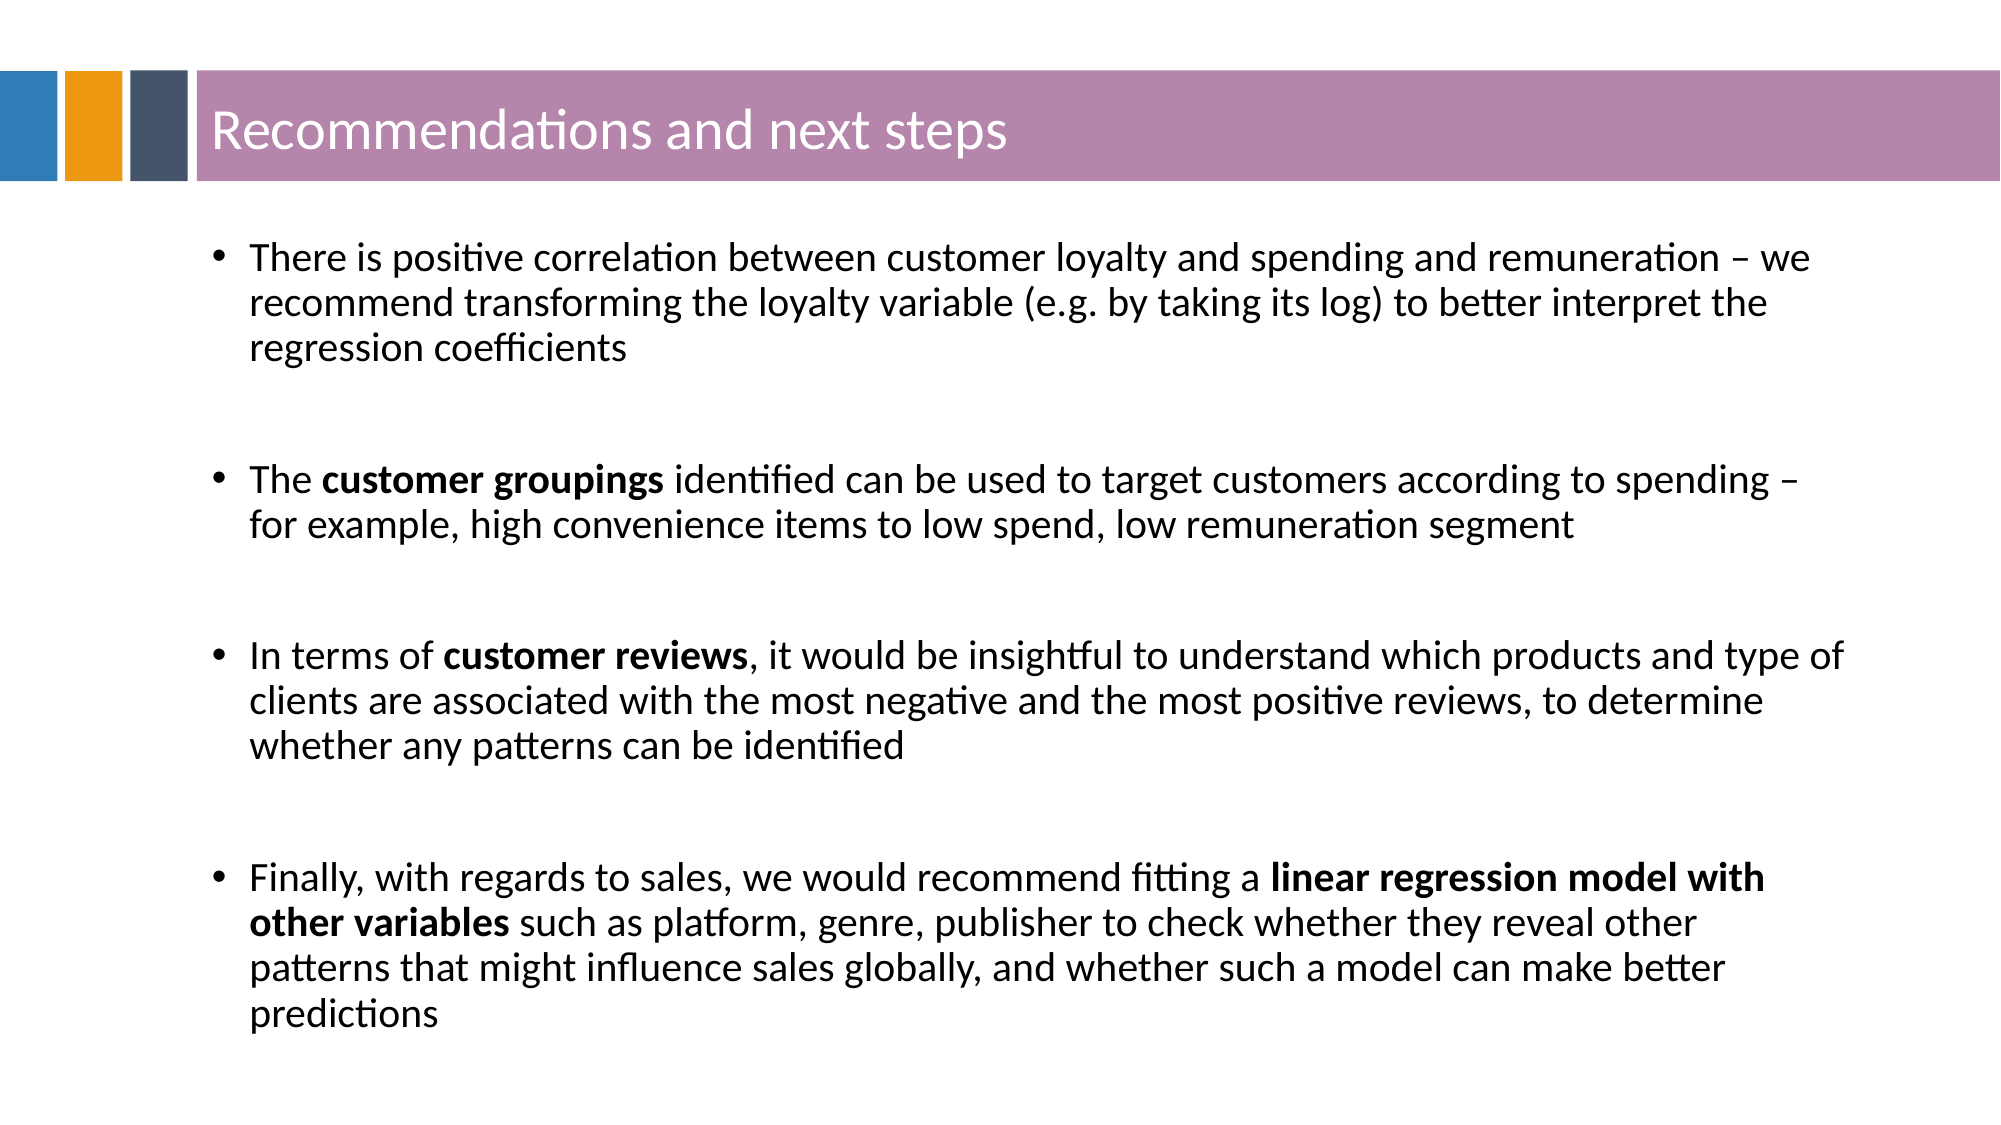

Recommendations and next steps

There is positive correlation between customer loyalty and spending and remuneration – we recommend transforming the loyalty variable (e.g. by taking its log) to better interpret the regression coefficients

The customer groupings identified can be used to target customers according to spending – for example, high convenience items to low spend, low remuneration segment

In terms of customer reviews, it would be insightful to understand which products and type of clients are associated with the most negative and the most positive reviews, to determine whether any patterns can be identified

Finally, with regards to sales, we would recommend fitting a linear regression model with other variables such as platform, genre, publisher to check whether they reveal other patterns that might influence sales globally, and whether such a model can make better predictions